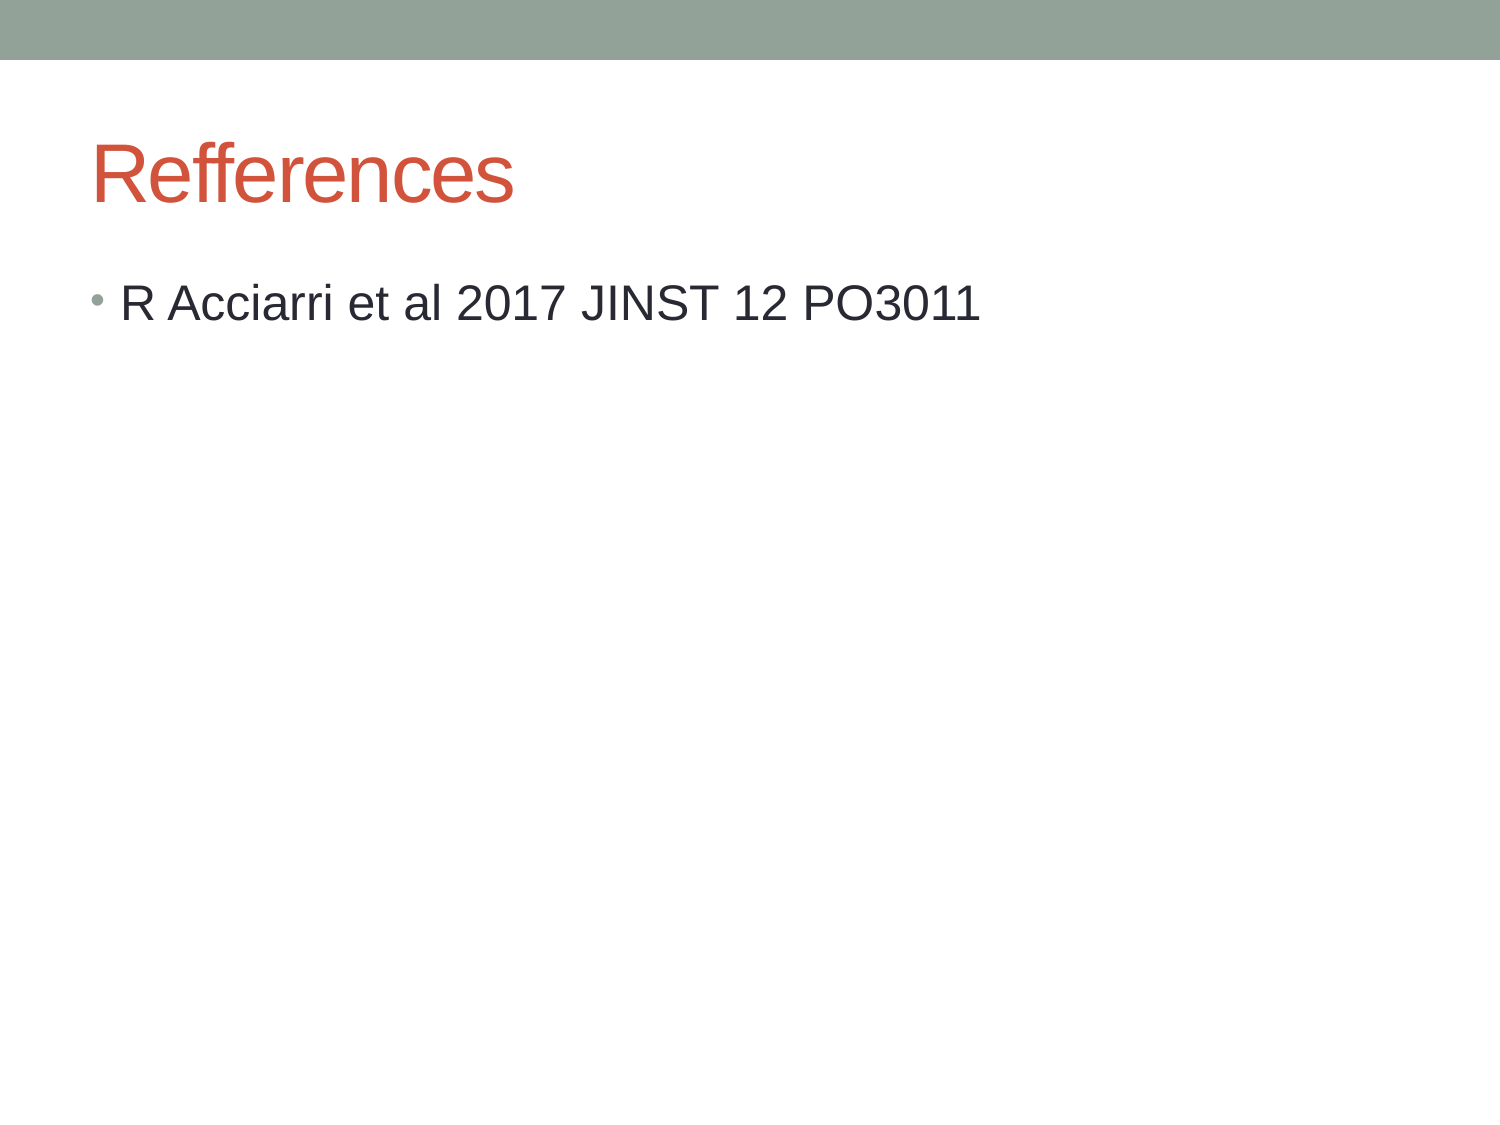

# Refferences
R Acciarri et al 2017 JINST 12 PO3011